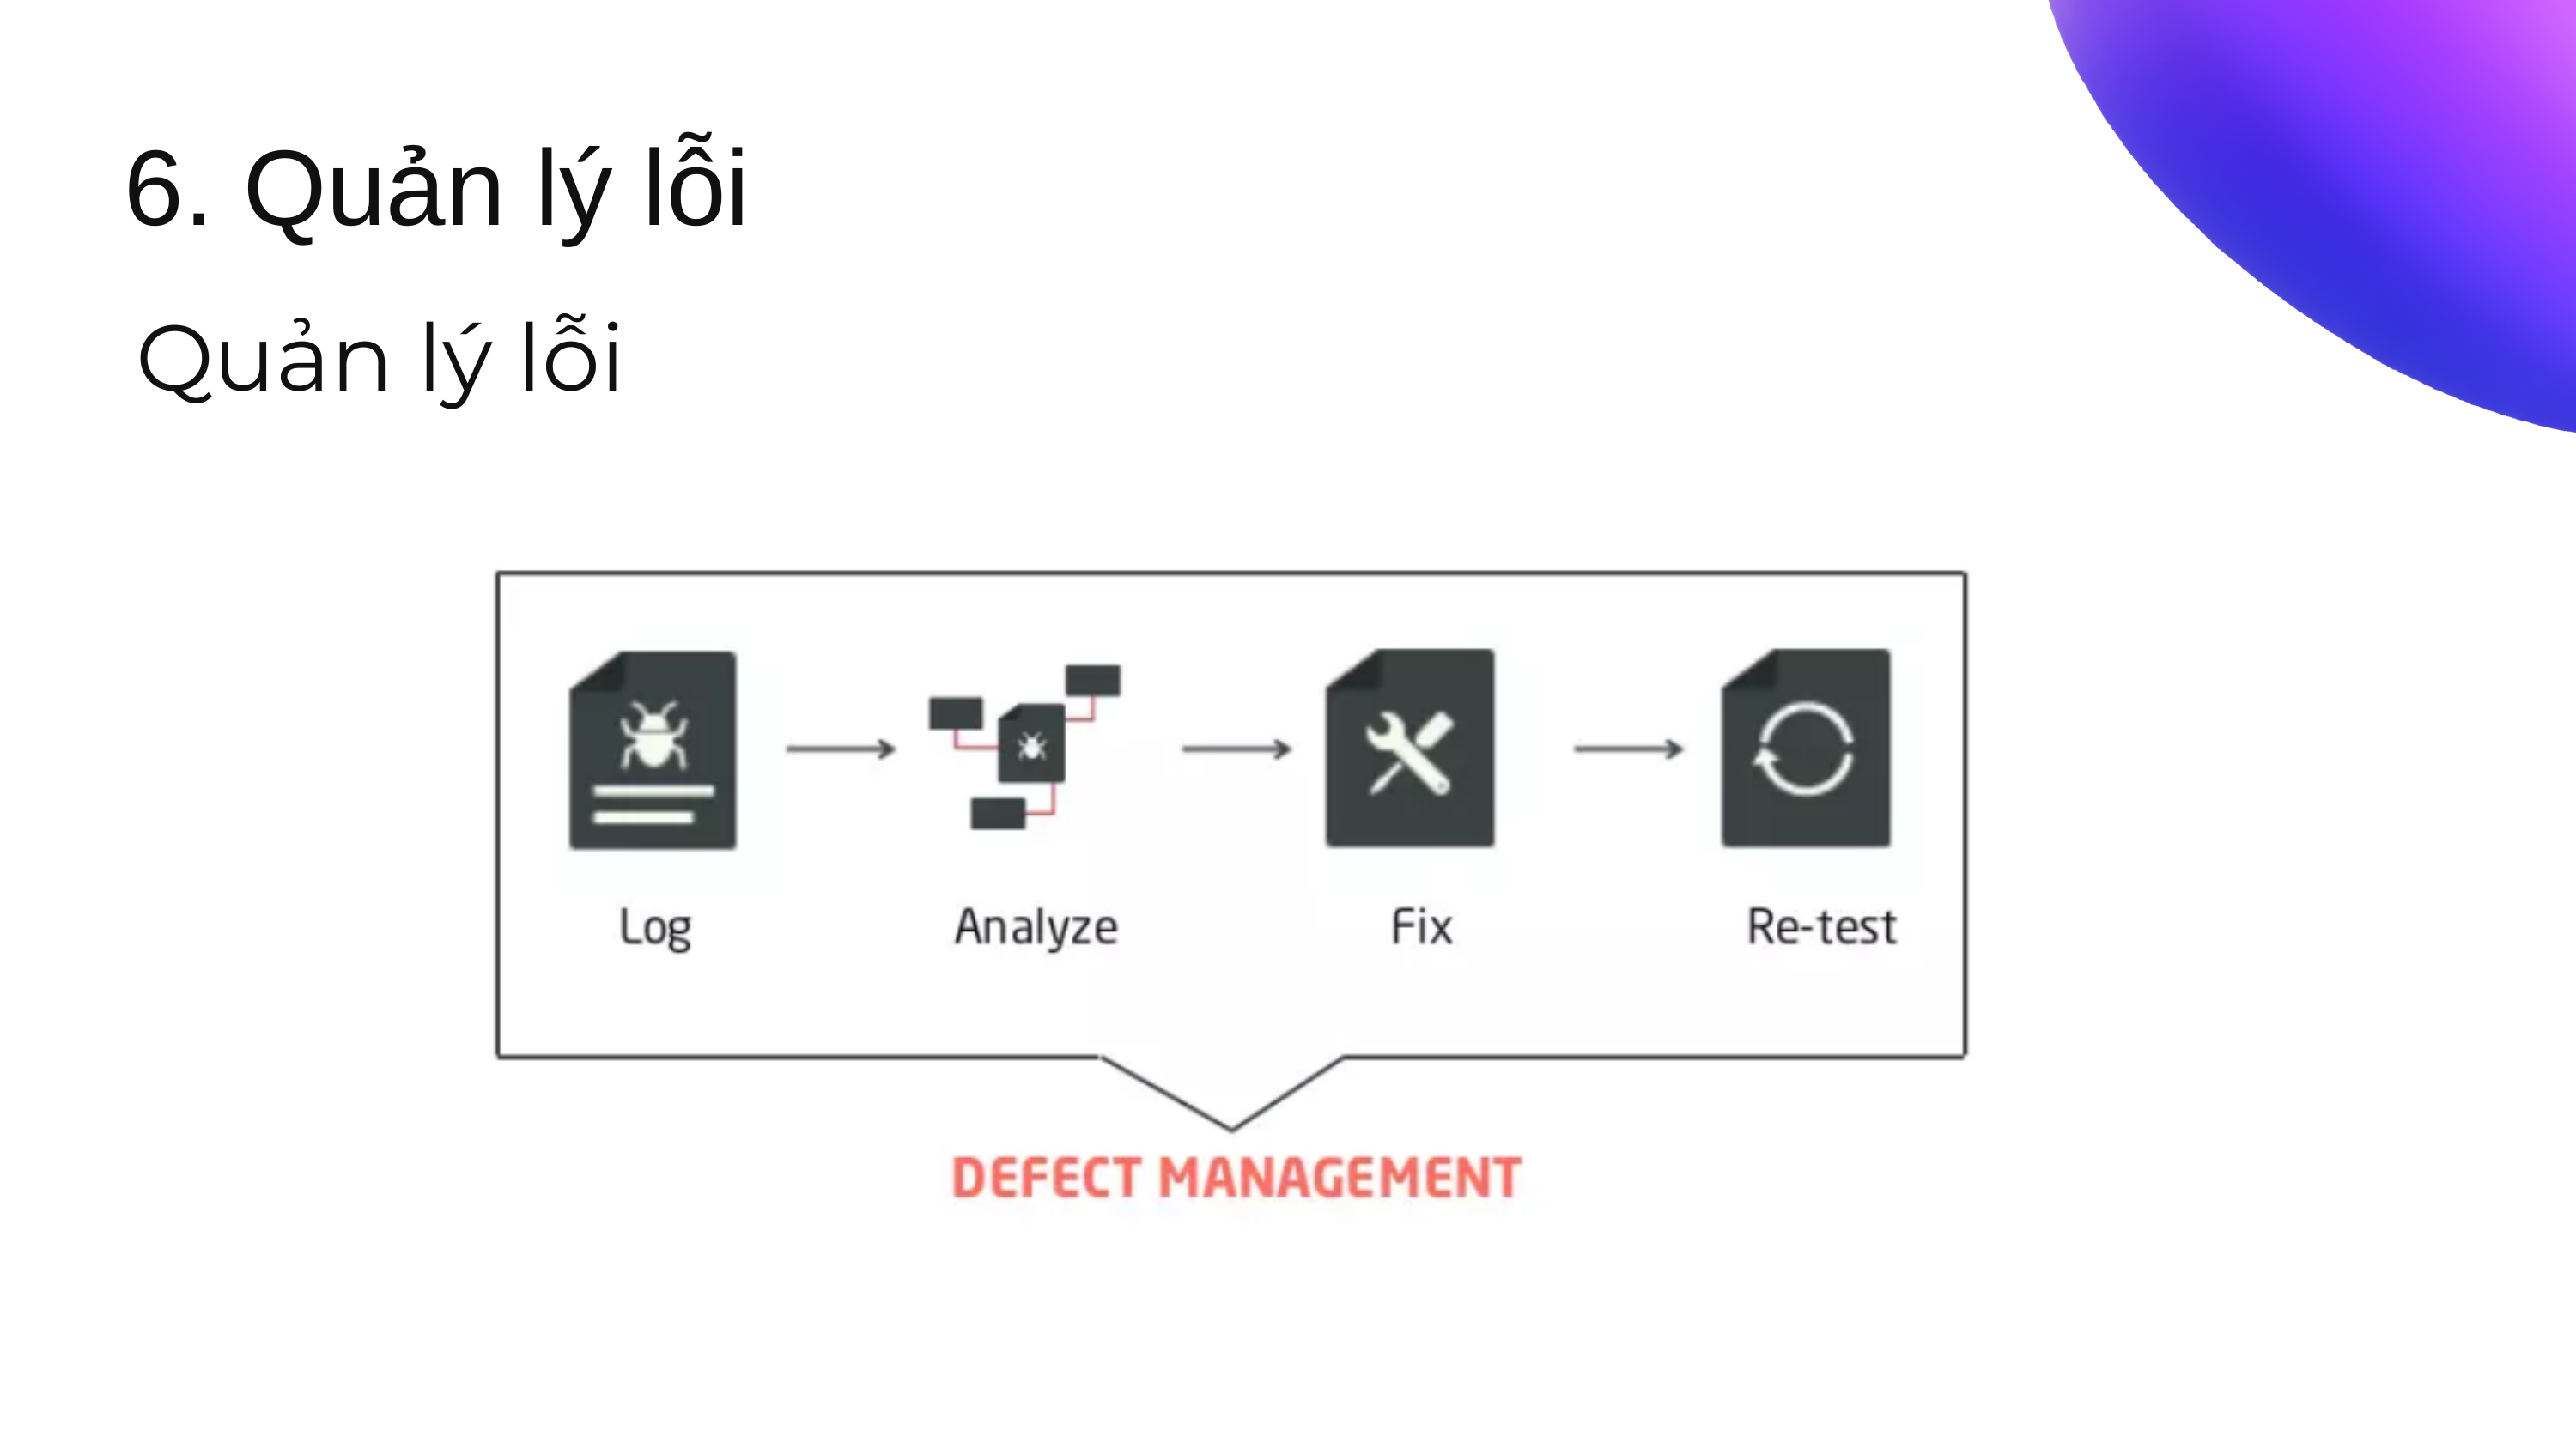

6. Quản lý lỗi
Quản lý lỗi